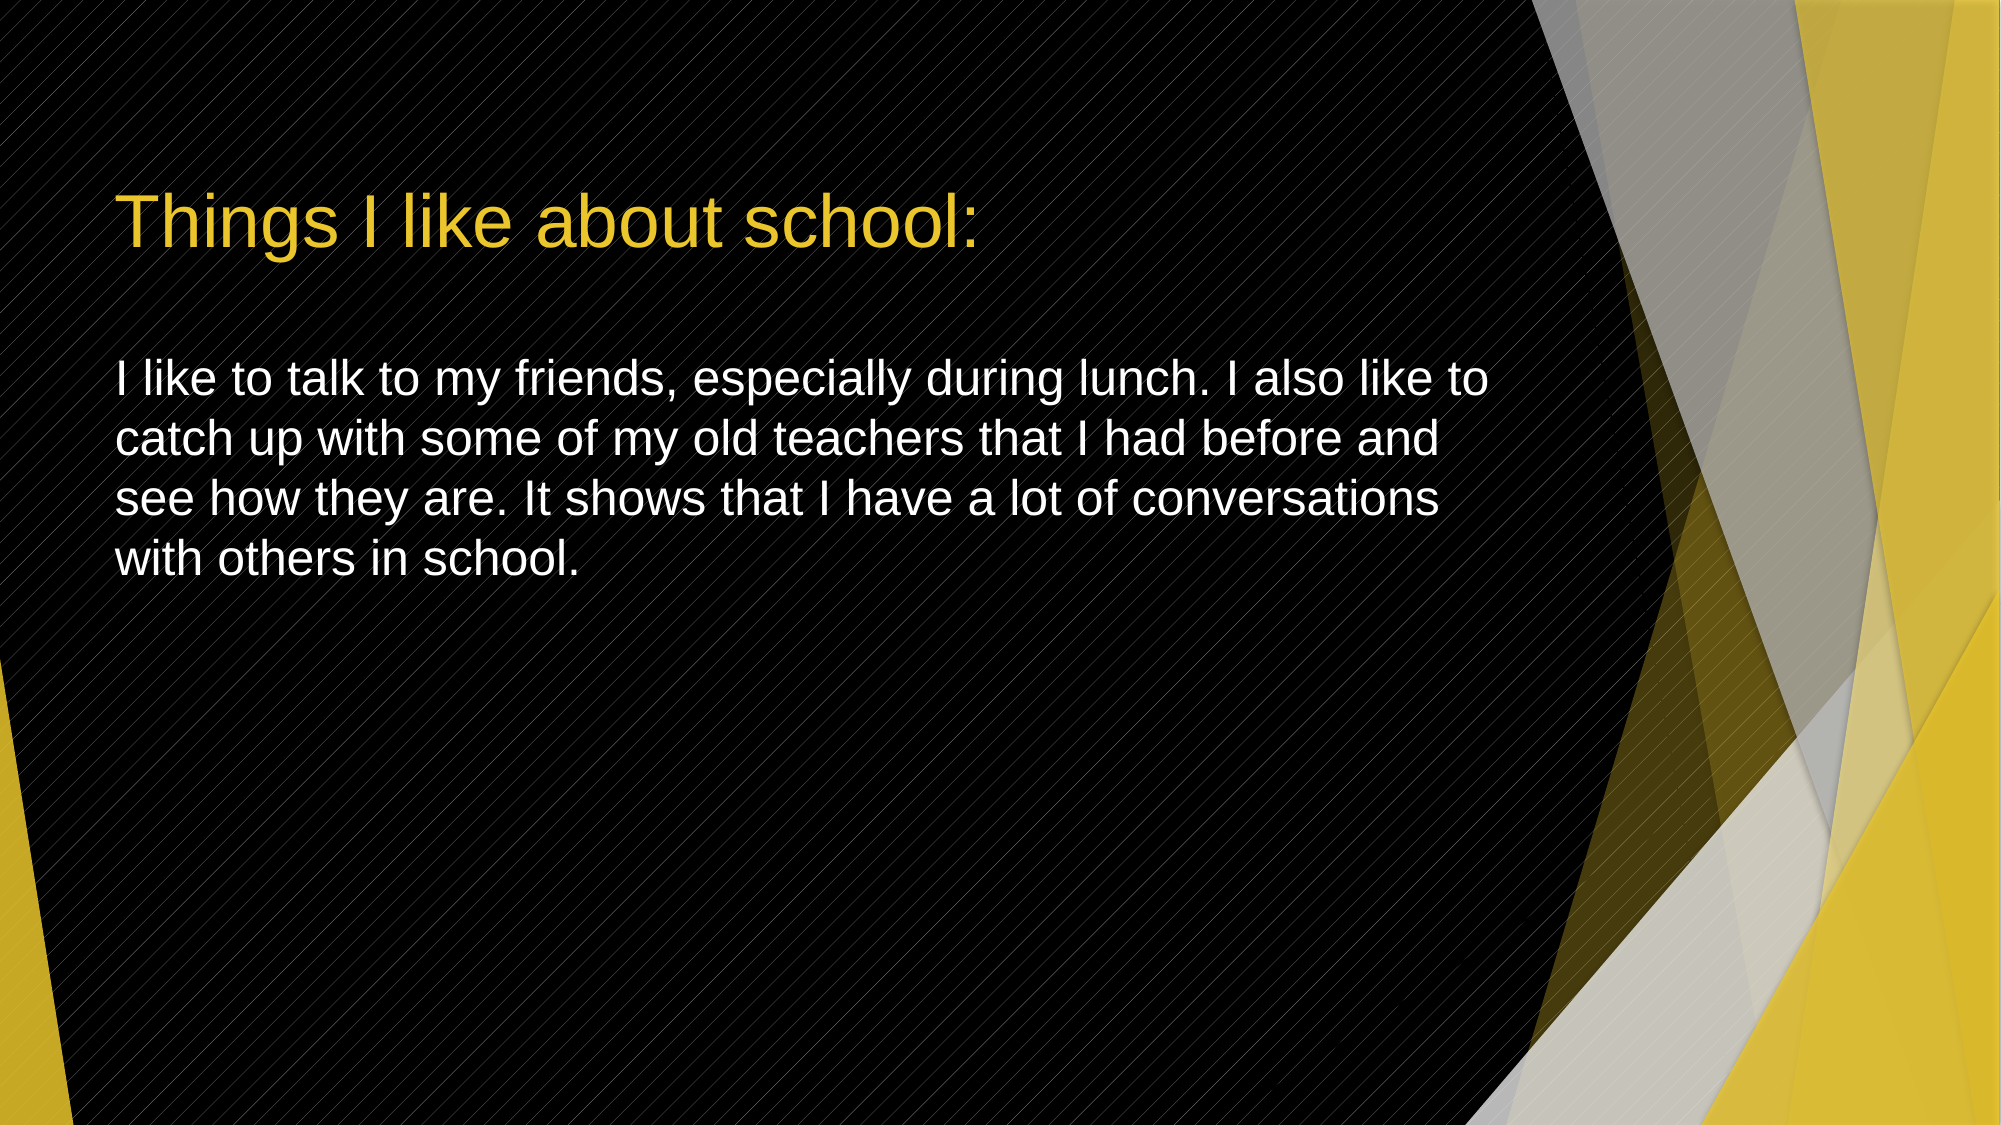

# Things I like about school:
I like to talk to my friends, especially during lunch. I also like to catch up with some of my old teachers that I had before and see how they are. It shows that I have a lot of conversations with others in school.